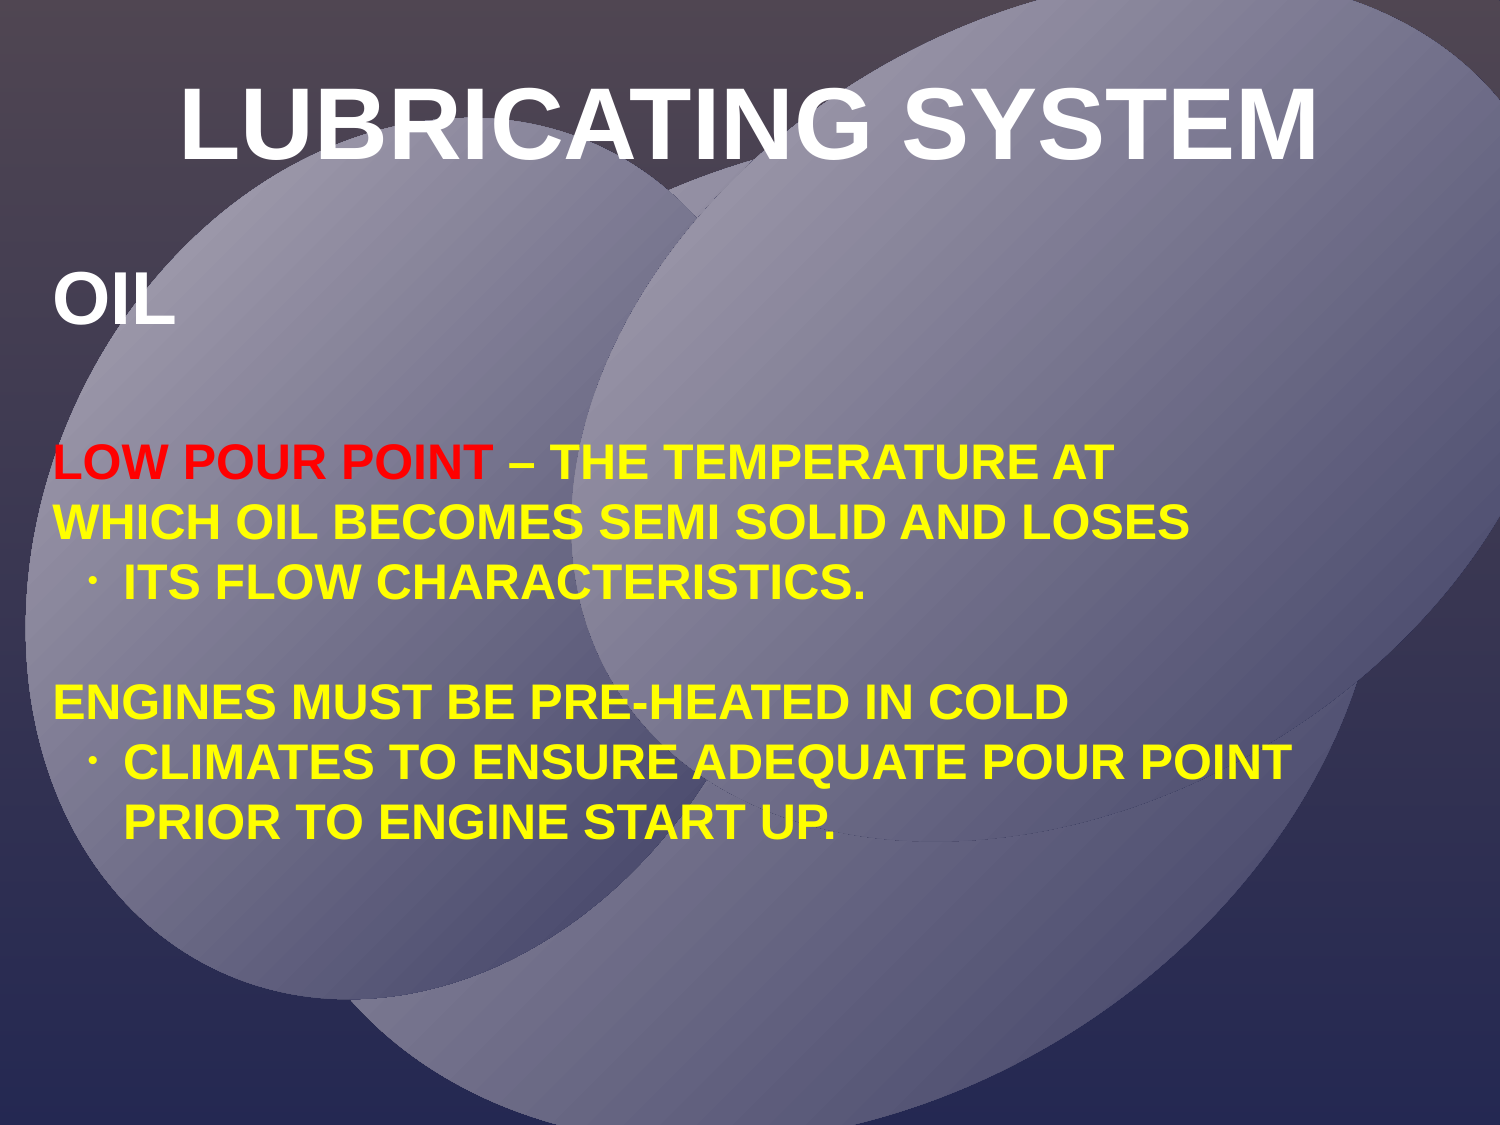

LUBRICATING SYSTEM
OIL

LOW POUR POINT – THE TEMPERATURE AT
WHICH OIL BECOMES SEMI SOLID AND LOSES
ITS FLOW CHARACTERISTICS.

ENGINES MUST BE PRE-HEATED IN COLD
CLIMATES TO ENSURE ADEQUATE POUR POINT PRIOR TO ENGINE START UP.